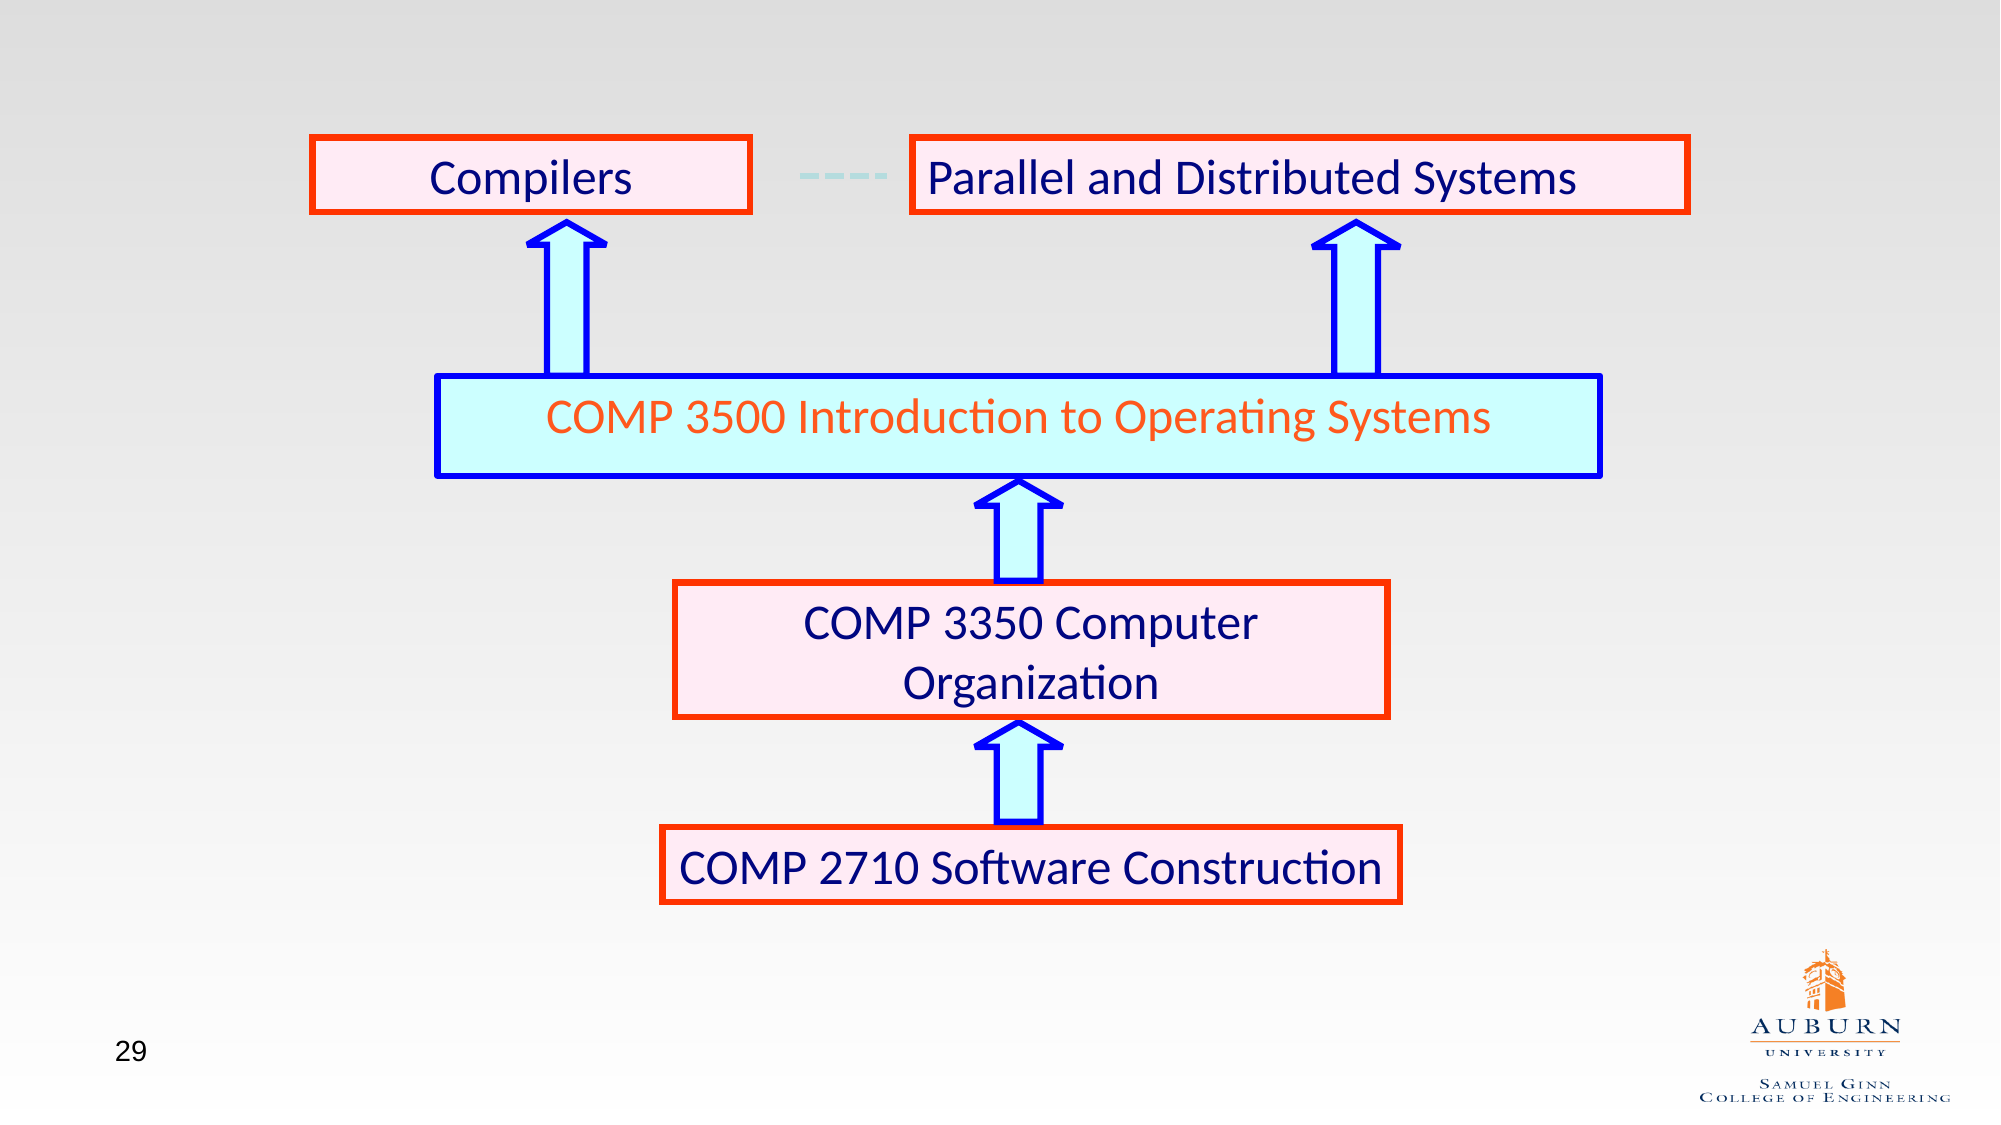

Compilers

Parallel and Distributed Systems

COMP 3500 Introduction to Operating Systems

COMP 3350 Computer Organization

COMP 2710 Software Construction
29